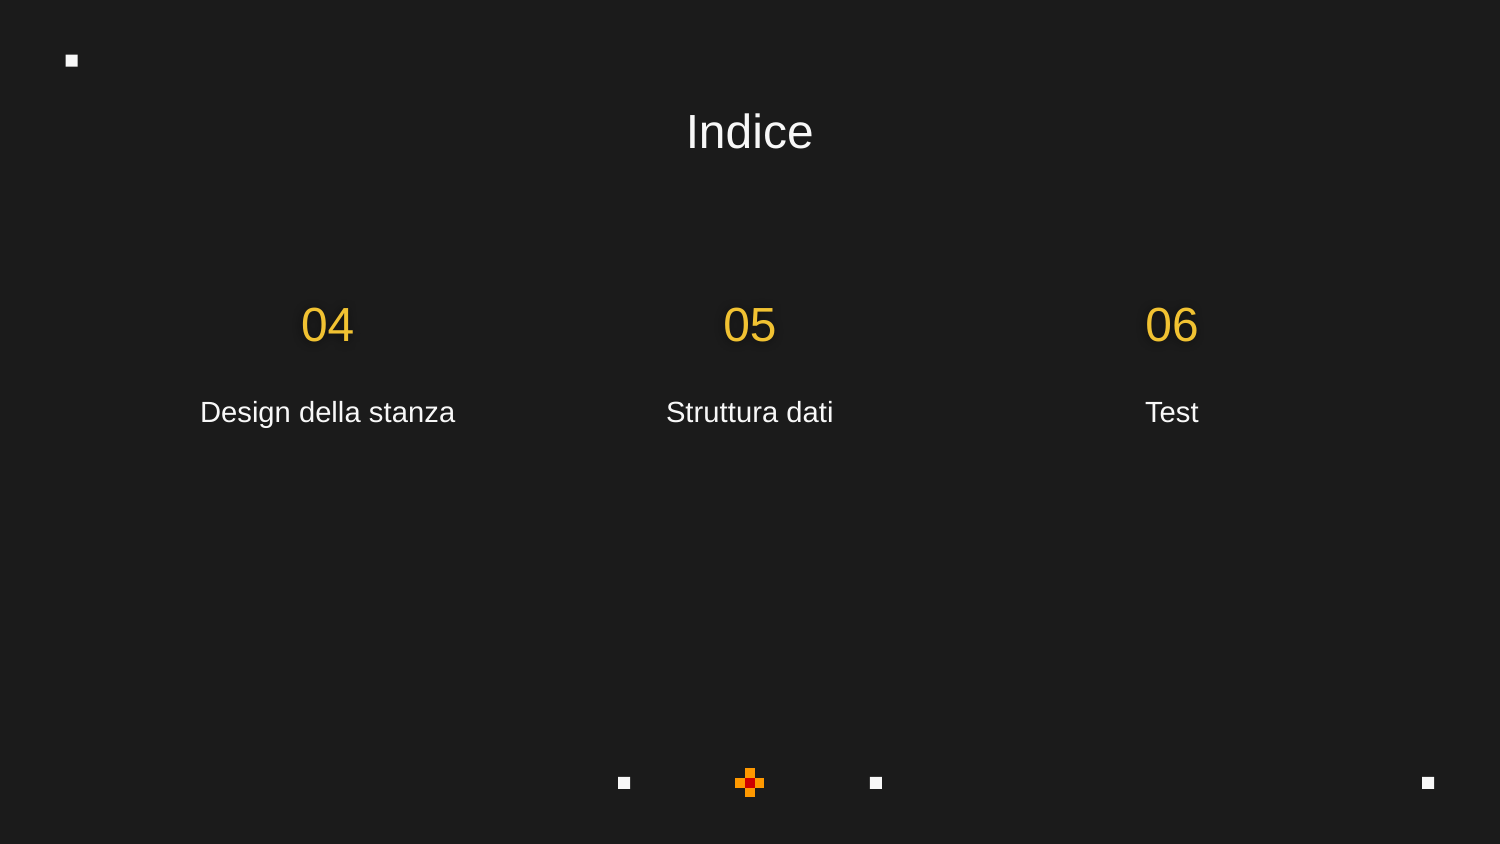

# Indice
04
05
06
Design della stanza
Struttura dati
Test